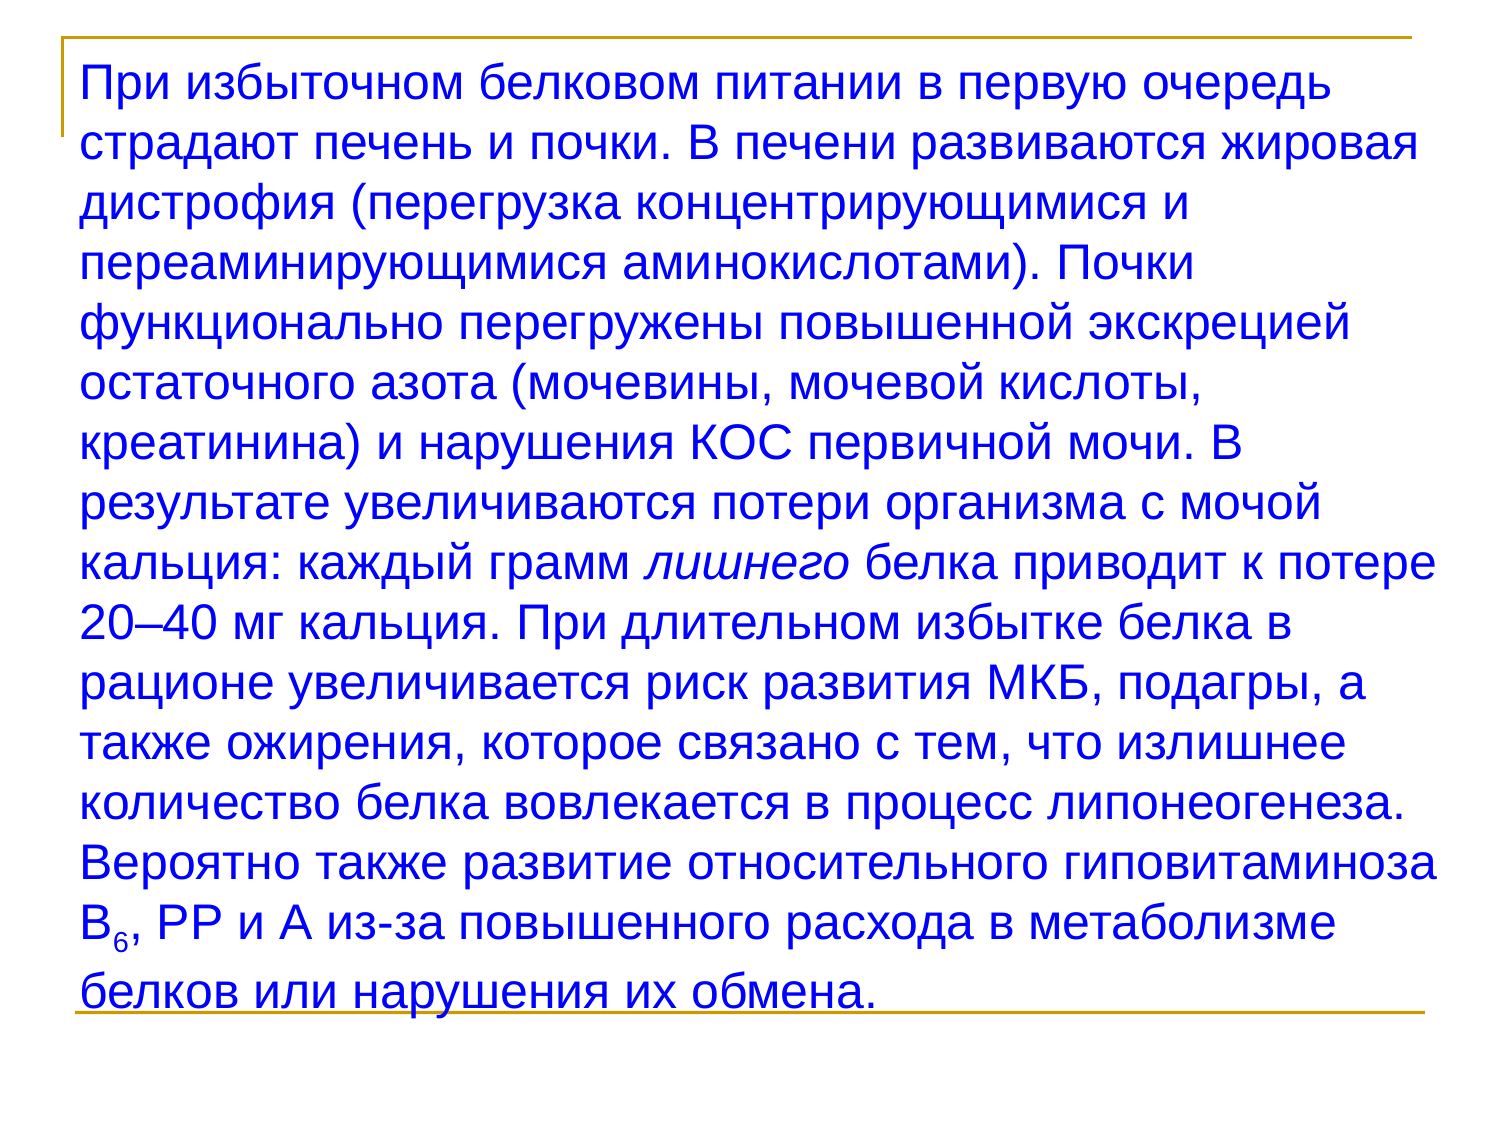

При избыточном белковом питании в первую очередь страдают печень и почки. В печени развиваются жировая дистрофия (перегрузка концентрирующимися и переаминирующимися аминокислотами). Почки функционально перегружены повышенной экскрецией остаточного азота (мочевины, мочевой кислоты, креатинина) и нарушения КОС первичной мочи. В результате увеличиваются потери организма с мочой кальция: каждый грамм лишнего белка приводит к потере 20–40 мг кальция. При длительном избытке белка в рационе увеличивается риск развития МКБ, подагры, а также ожирения, которое связано с тем, что излишнее количество белка вовлекается в процесс липонеогенеза. Вероятно также развитие относительного гиповитаминоза В6, РР и А из-за повышенного расхода в метаболизме белков или нарушения их обмена.